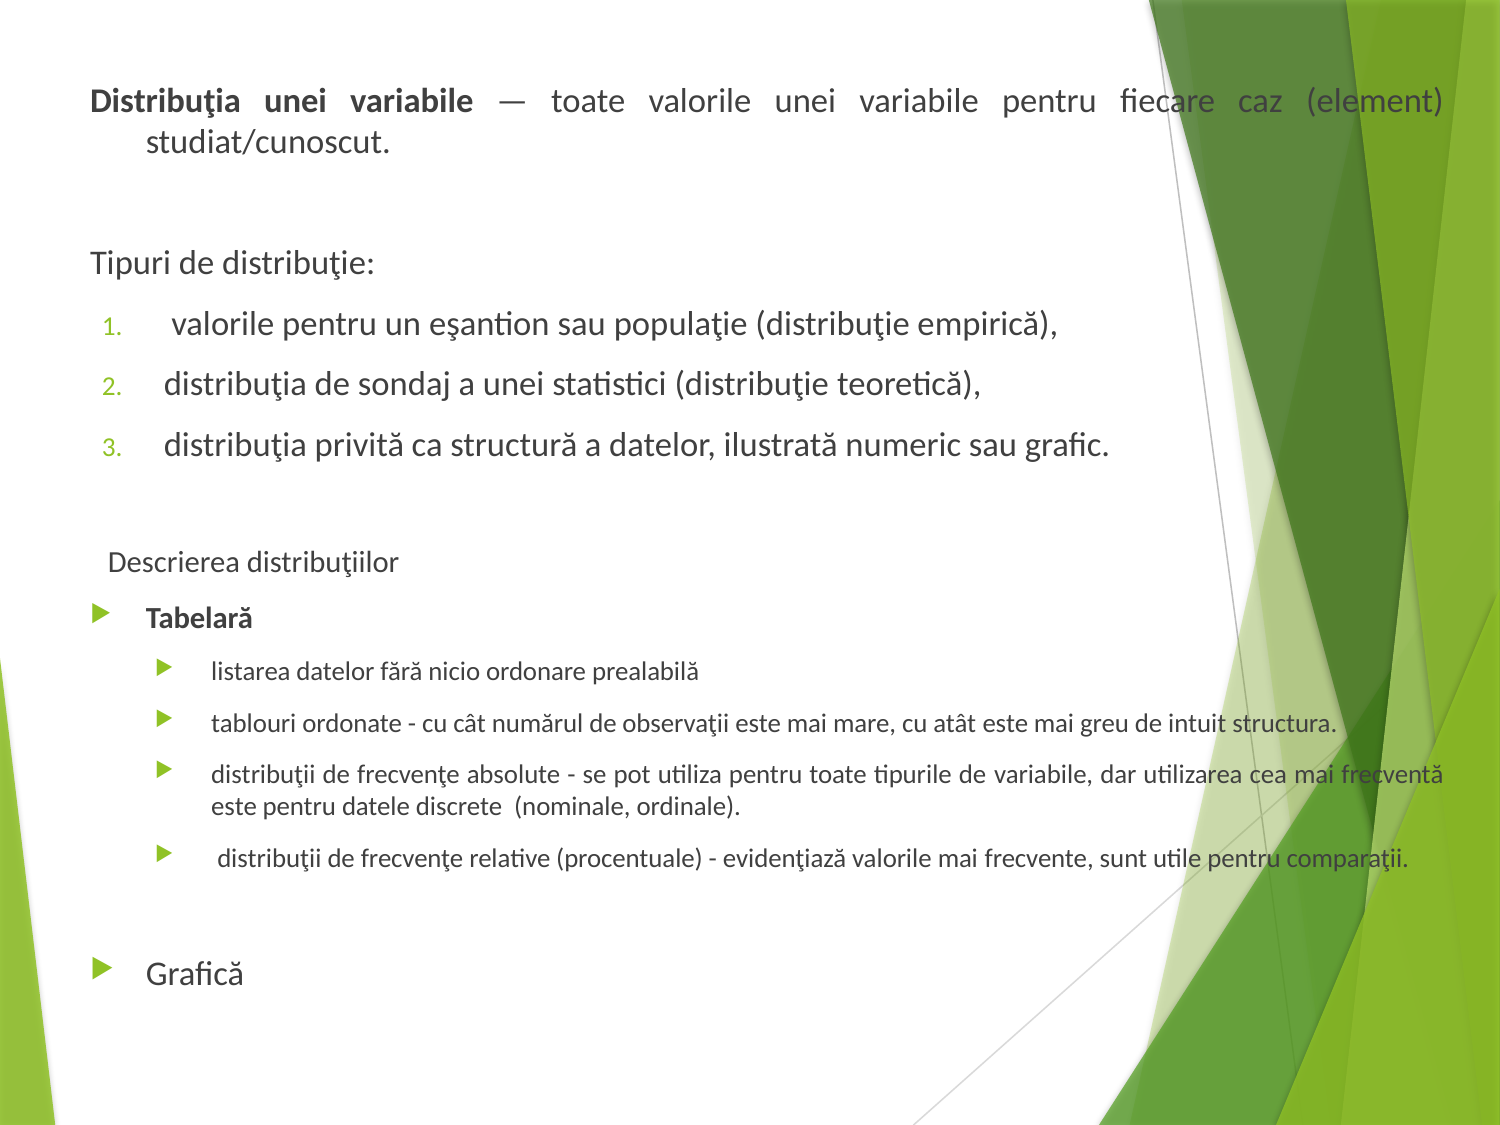

Distribuţia unei variabile — toate valorile unei variabile pentru fiecare caz (element) studiat/cunoscut.

Tipuri de distribuţie:
 valorile pentru un eşantion sau populaţie (distribuţie empirică),
distribuţia de sondaj a unei statistici (distribuţie teoretică),
distribuţia privită ca structură a datelor, ilustrată numeric sau grafic.

Descrierea distribuţiilor
Tabelară
listarea datelor fără nicio ordonare prealabilă
tablouri ordonate - cu cât numărul de observaţii este mai mare, cu atât este mai greu de intuit structura.
distribuţii de frecvenţe absolute - se pot utiliza pentru toate tipurile de variabile, dar utilizarea cea mai frecventă este pentru datele discrete  (nominale, ordinale).
 distribuţii de frecvenţe relative (procentuale) - evidenţiază valorile mai frecvente, sunt utile pentru comparaţii.

Grafică